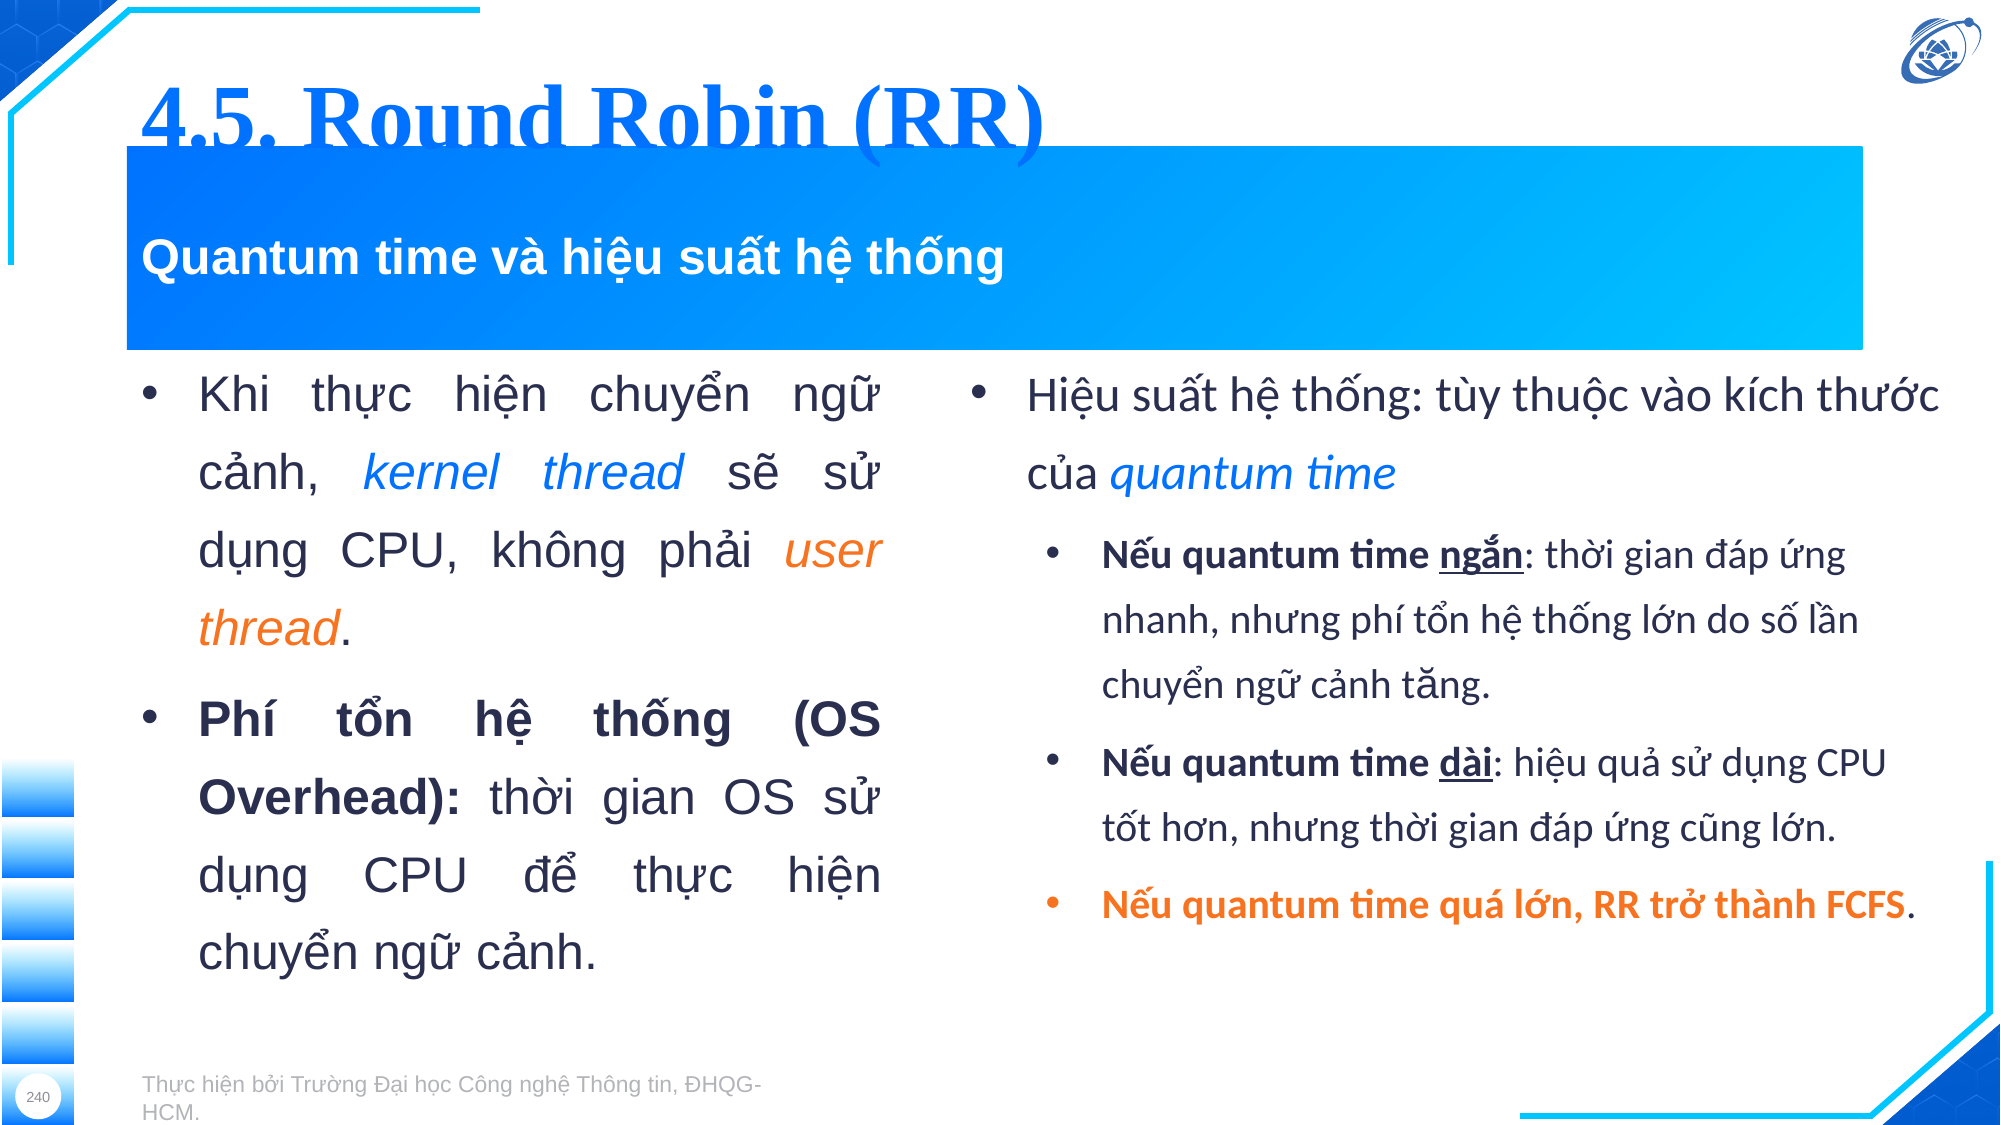

4.5. Round Robin (RR)
# Quantum time và hiệu suất hệ thống
Khi thực hiện chuyển ngữ cảnh, kernel thread sẽ sử dụng CPU, không phải user thread.
Phí tổn hệ thống (OS Overhead): thời gian OS sử dụng CPU để thực hiện chuyển ngữ cảnh.
Hiệu suất hệ thống: tùy thuộc vào kích thước của quantum time
Nếu quantum time ngắn: thời gian đáp ứng nhanh, nhưng phí tổn hệ thống lớn do số lần chuyển ngữ cảnh tăng.
Nếu quantum time dài: hiệu quả sử dụng CPU tốt hơn, nhưng thời gian đáp ứng cũng lớn.
Nếu quantum time quá lớn, RR trở thành FCFS.
Thực hiện bởi Trường Đại học Công nghệ Thông tin, ĐHQG-HCM.
240